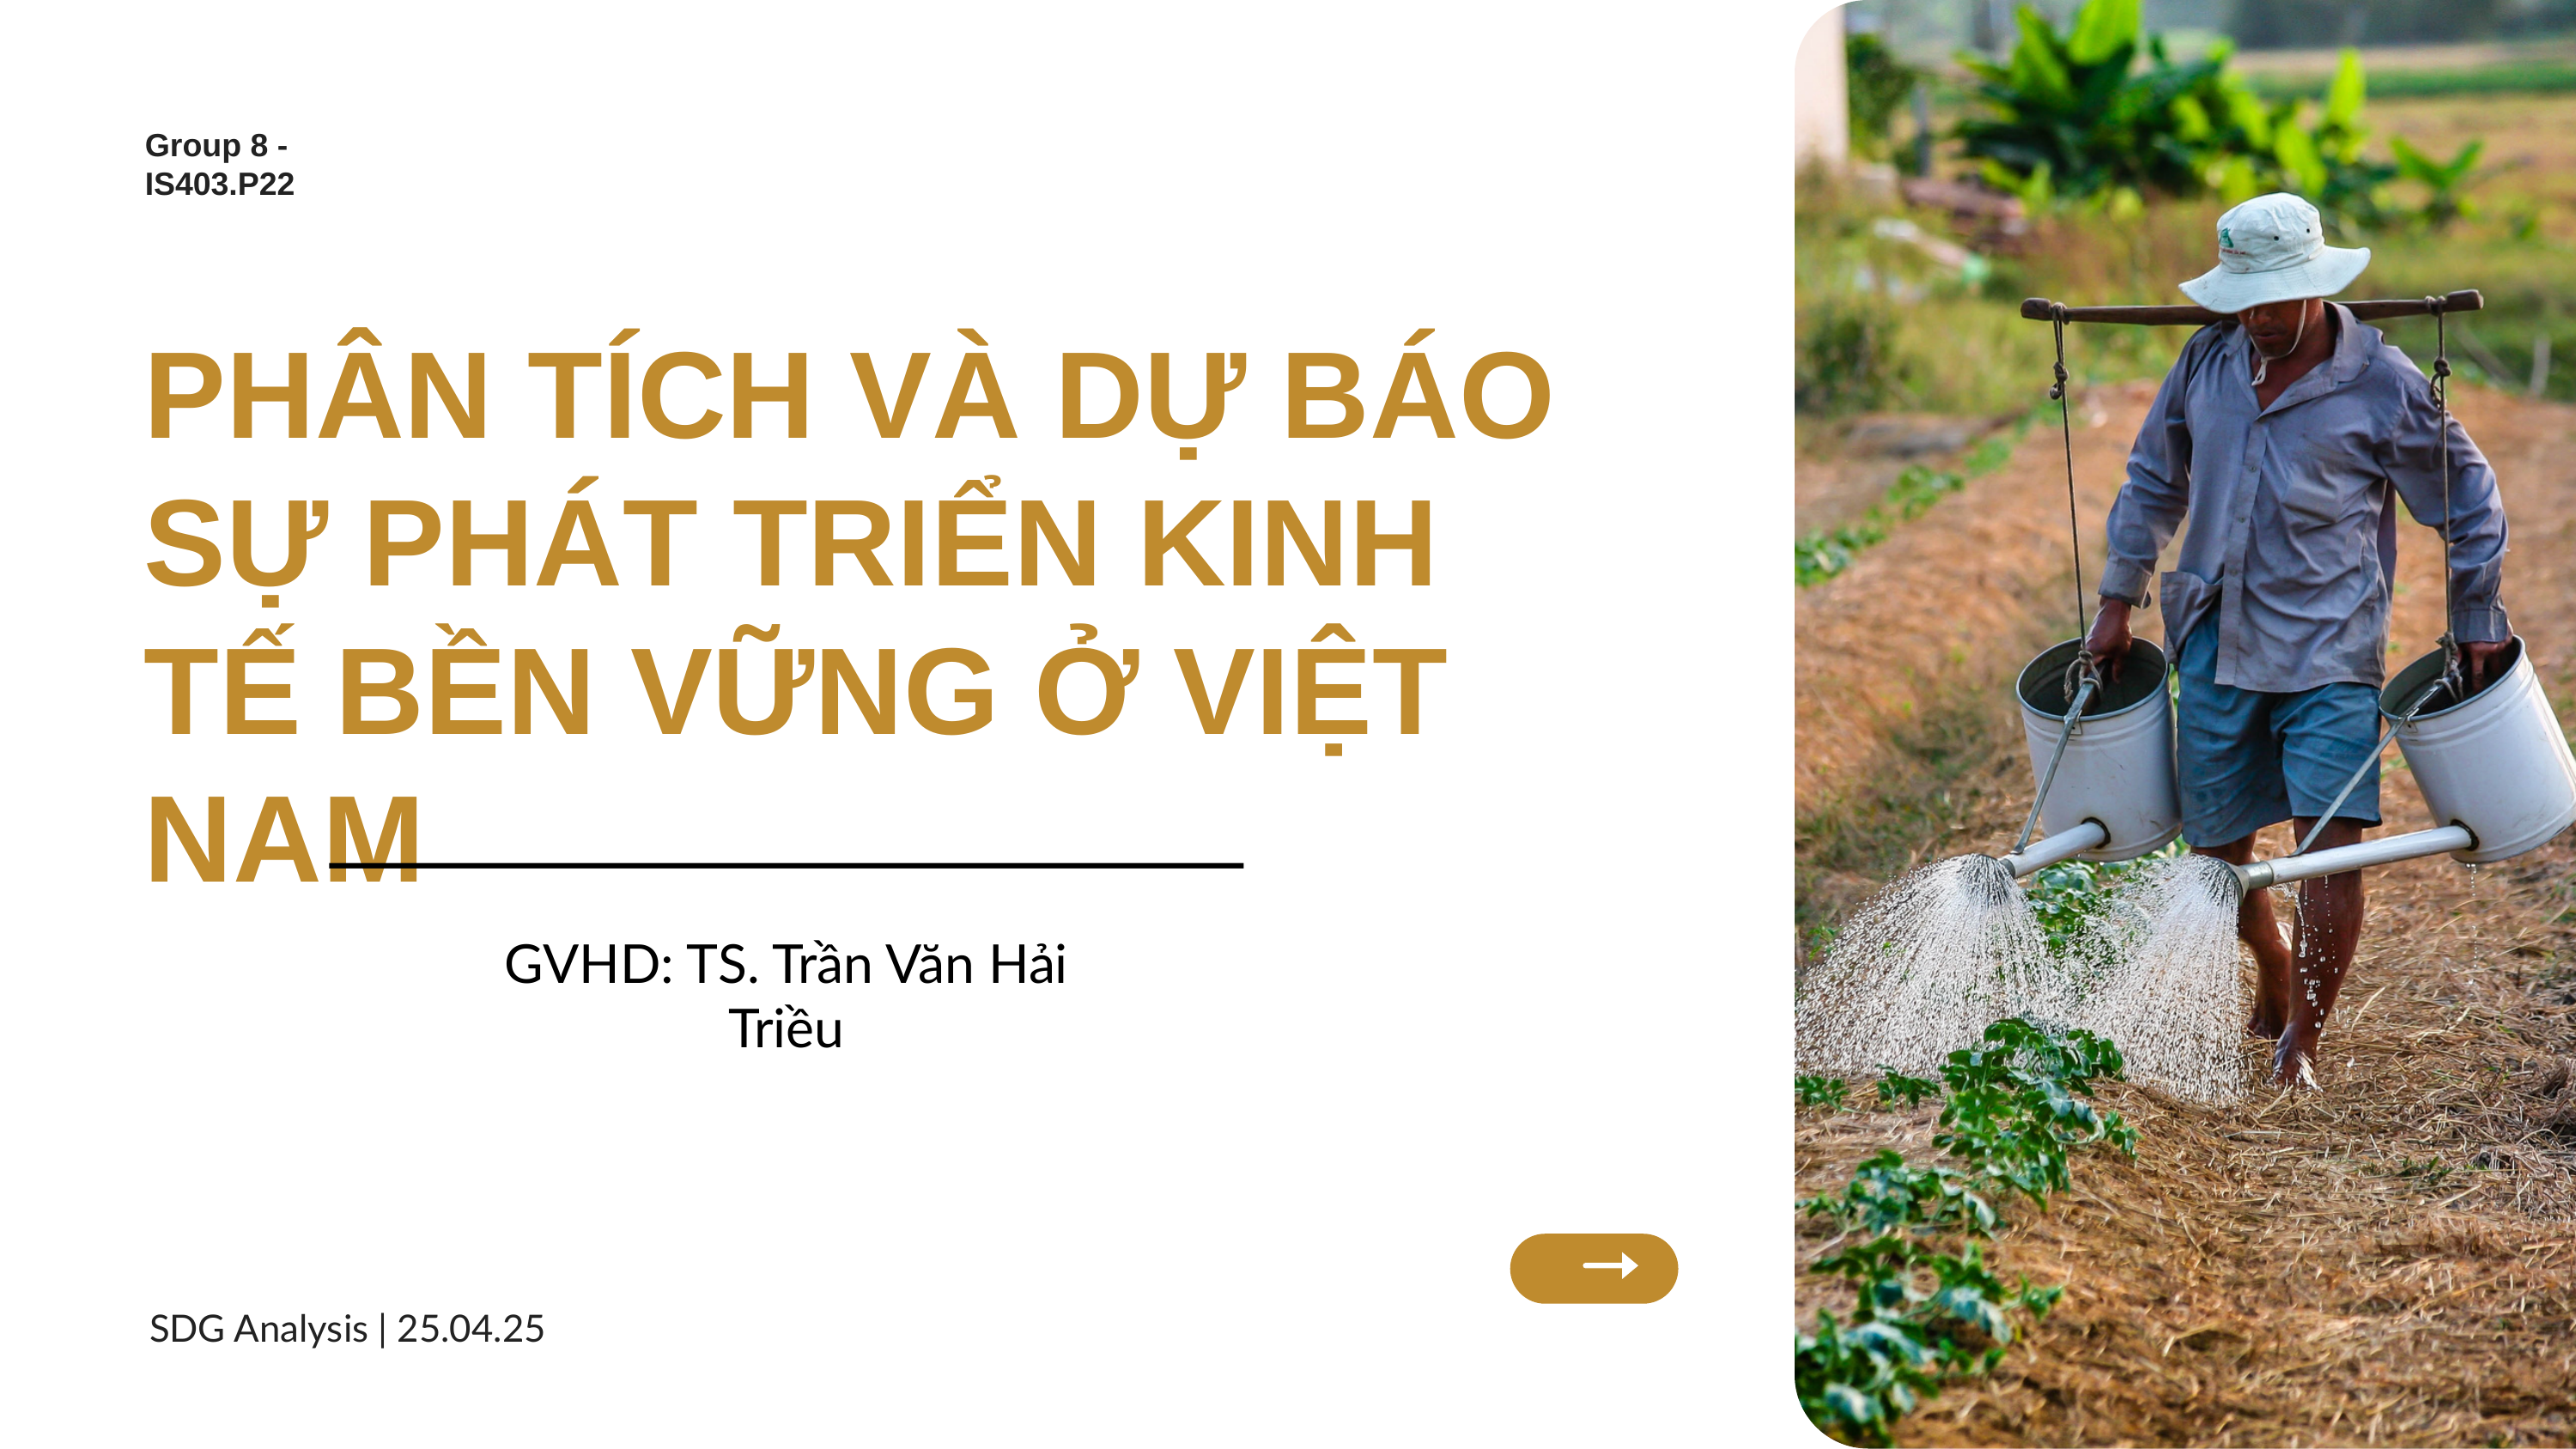

Group 8 - IS403.P22
PHÂN TÍCH VÀ DỰ BÁO
SỰ PHÁT TRIỂN KINH TẾ BỀN VỮNG Ở VIỆT NAM

GVHD: TS. Trần Văn Hải Triều

SDG Analysis | 25.04.25